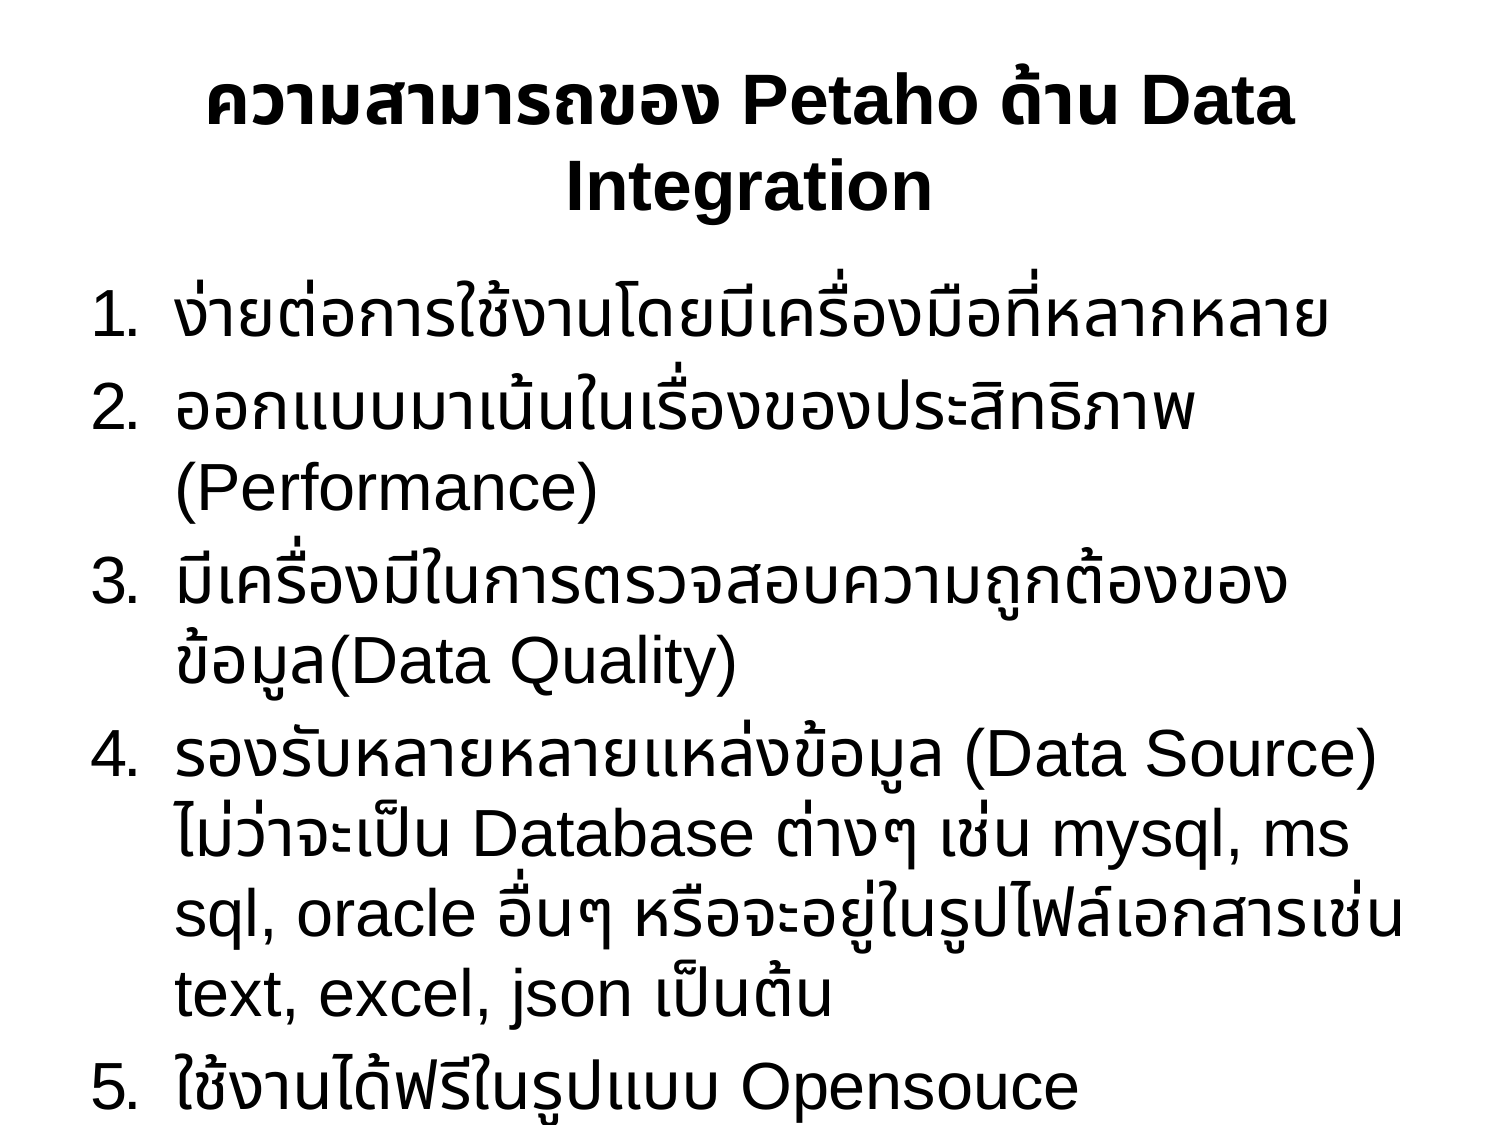

# ความสามารถของ Petaho ด้าน Data Integration
ง่ายต่อการใช้งานโดยมีเครื่องมือที่หลากหลาย
ออกแบบมาเน้นในเรื่องของประสิทธิภาพ (Performance)
มีเครื่องมีในการตรวจสอบความถูกต้องของข้อมูล(Data Quality)
รองรับหลายหลายแหล่งข้อมูล (Data Source) ไม่ว่าจะเป็น Database ต่างๆ เช่น mysql, ms sql, oracle อื่นๆ หรือจะอยู่ในรูปไฟล์เอกสารเช่น text, excel, json เป็นต้น
ใช้งานได้ฟรีในรูปแบบ Opensouce